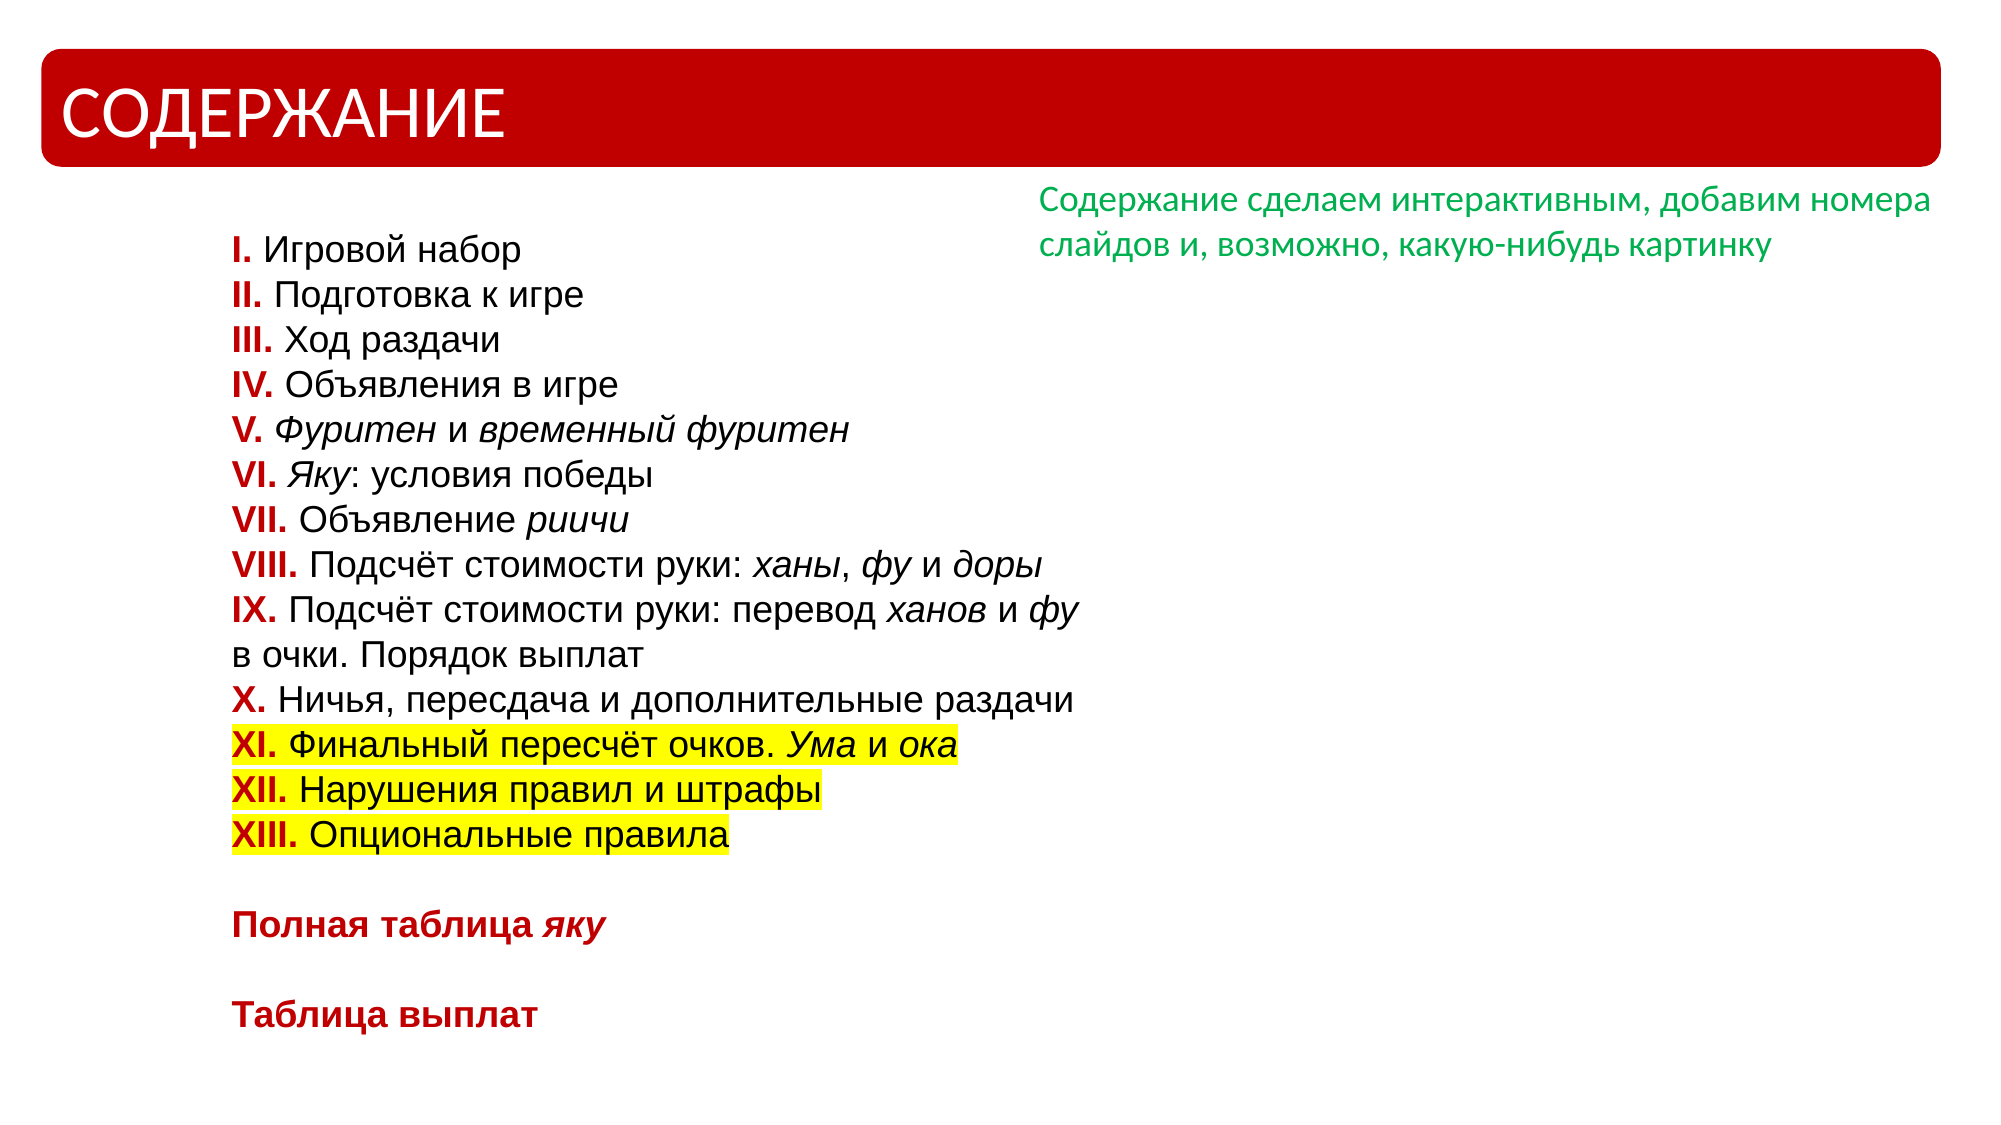

СОДЕРЖАНИЕ
Содержание сделаем интерактивным, добавим номера слайдов и, возможно, какую-нибудь картинку
I. Игровой набор
II. Подготовка к игре
III. Ход раздачи
IV. Объявления в игре
V. Фуритен и временный фуритен
VI. Яку: условия победы
VII. Объявление риичи
VIII. Подсчёт стоимости руки: ханы, фу и доры
IX. Подсчёт стоимости руки: перевод ханов и фу в очки. Порядок выплат
X. Ничья, пересдача и дополнительные раздачи
XI. Финальный пересчёт очков. Ума и ока
XII. Нарушения правил и штрафы
XIII. Опциональные правила

Полная таблица яку

Таблица выплат